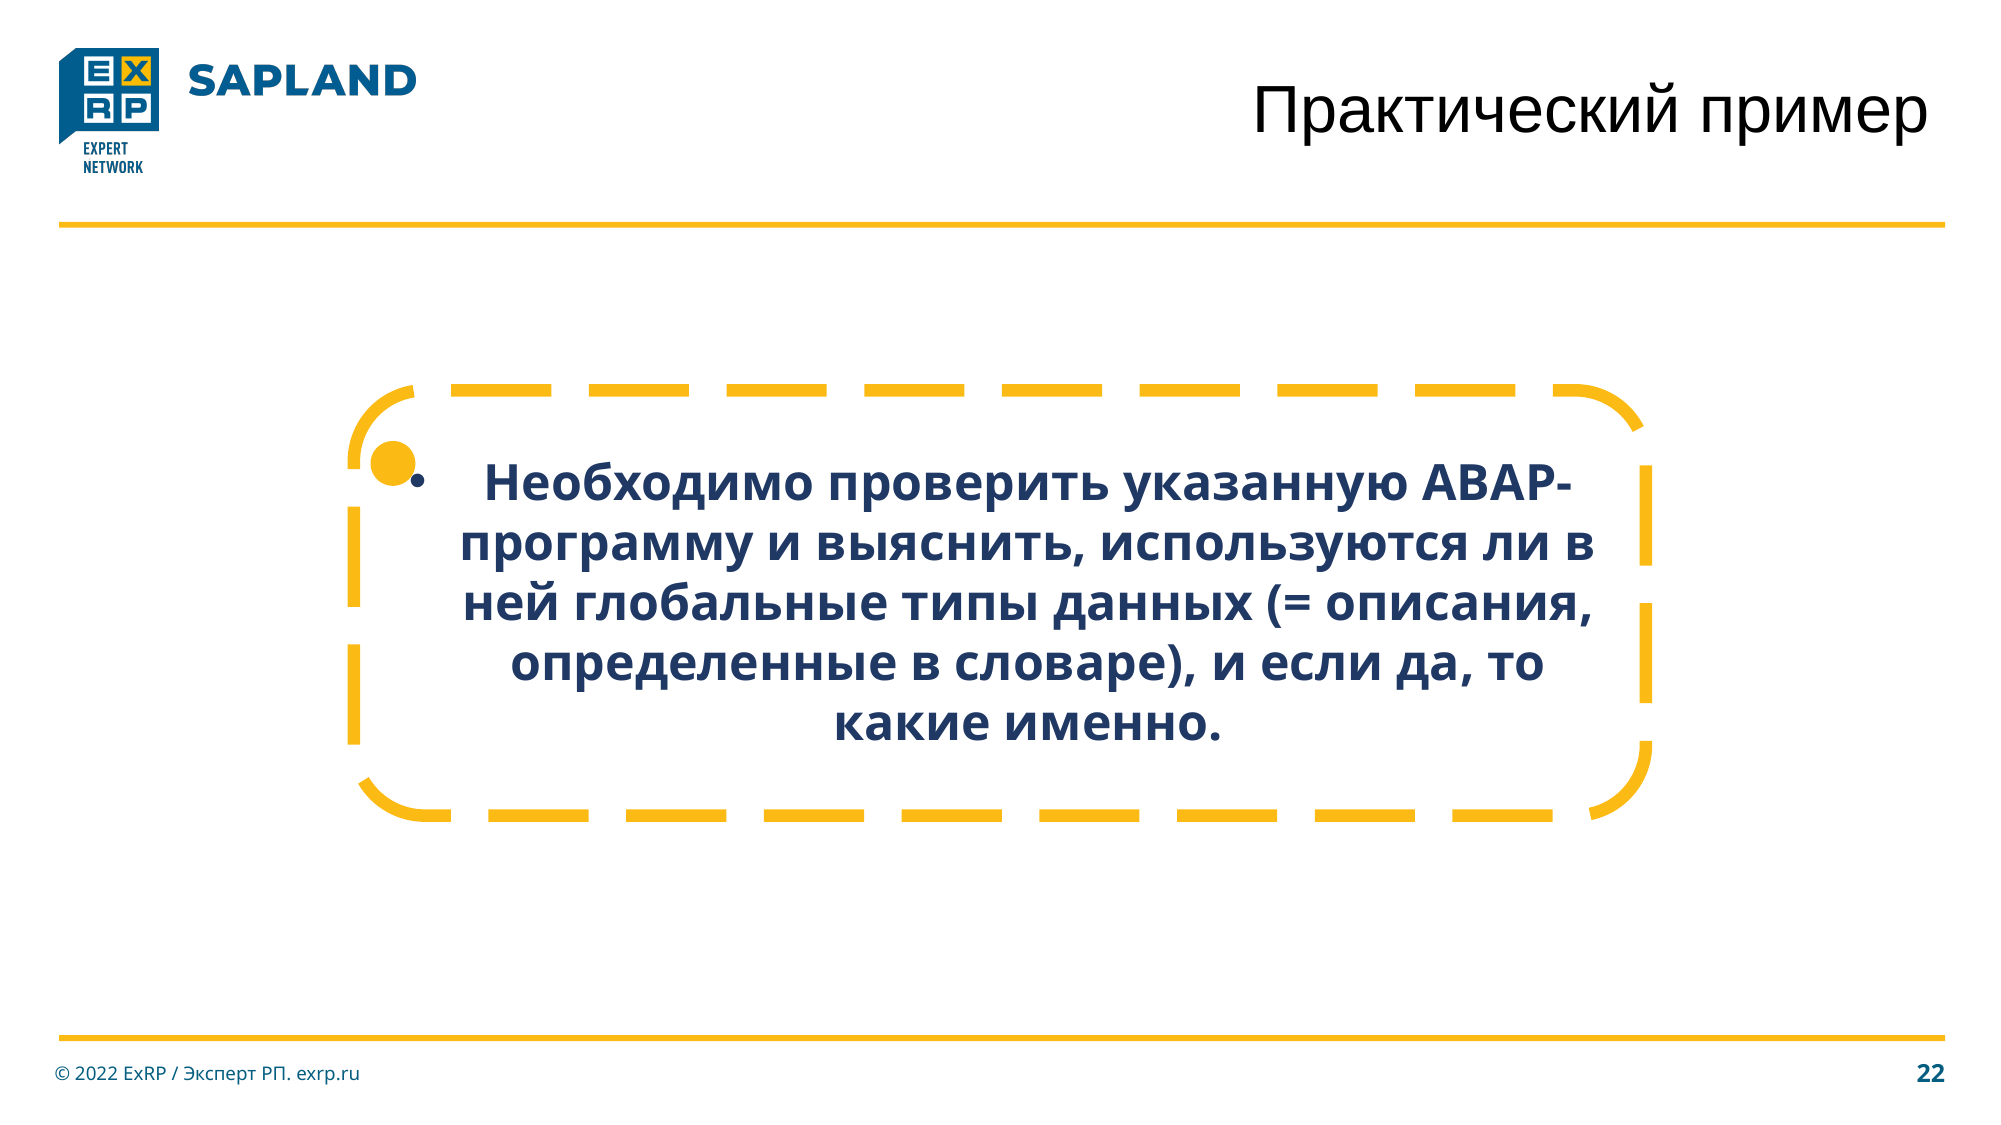

# Практический пример

Необходимо проверить указанную ABAP-программу и выяснить, используются ли в ней глобальные типы данных (= описания, определенные в словаре), и если да, то какие именно.

© 2022 ExRP / Эксперт РП. exrp.ru
22